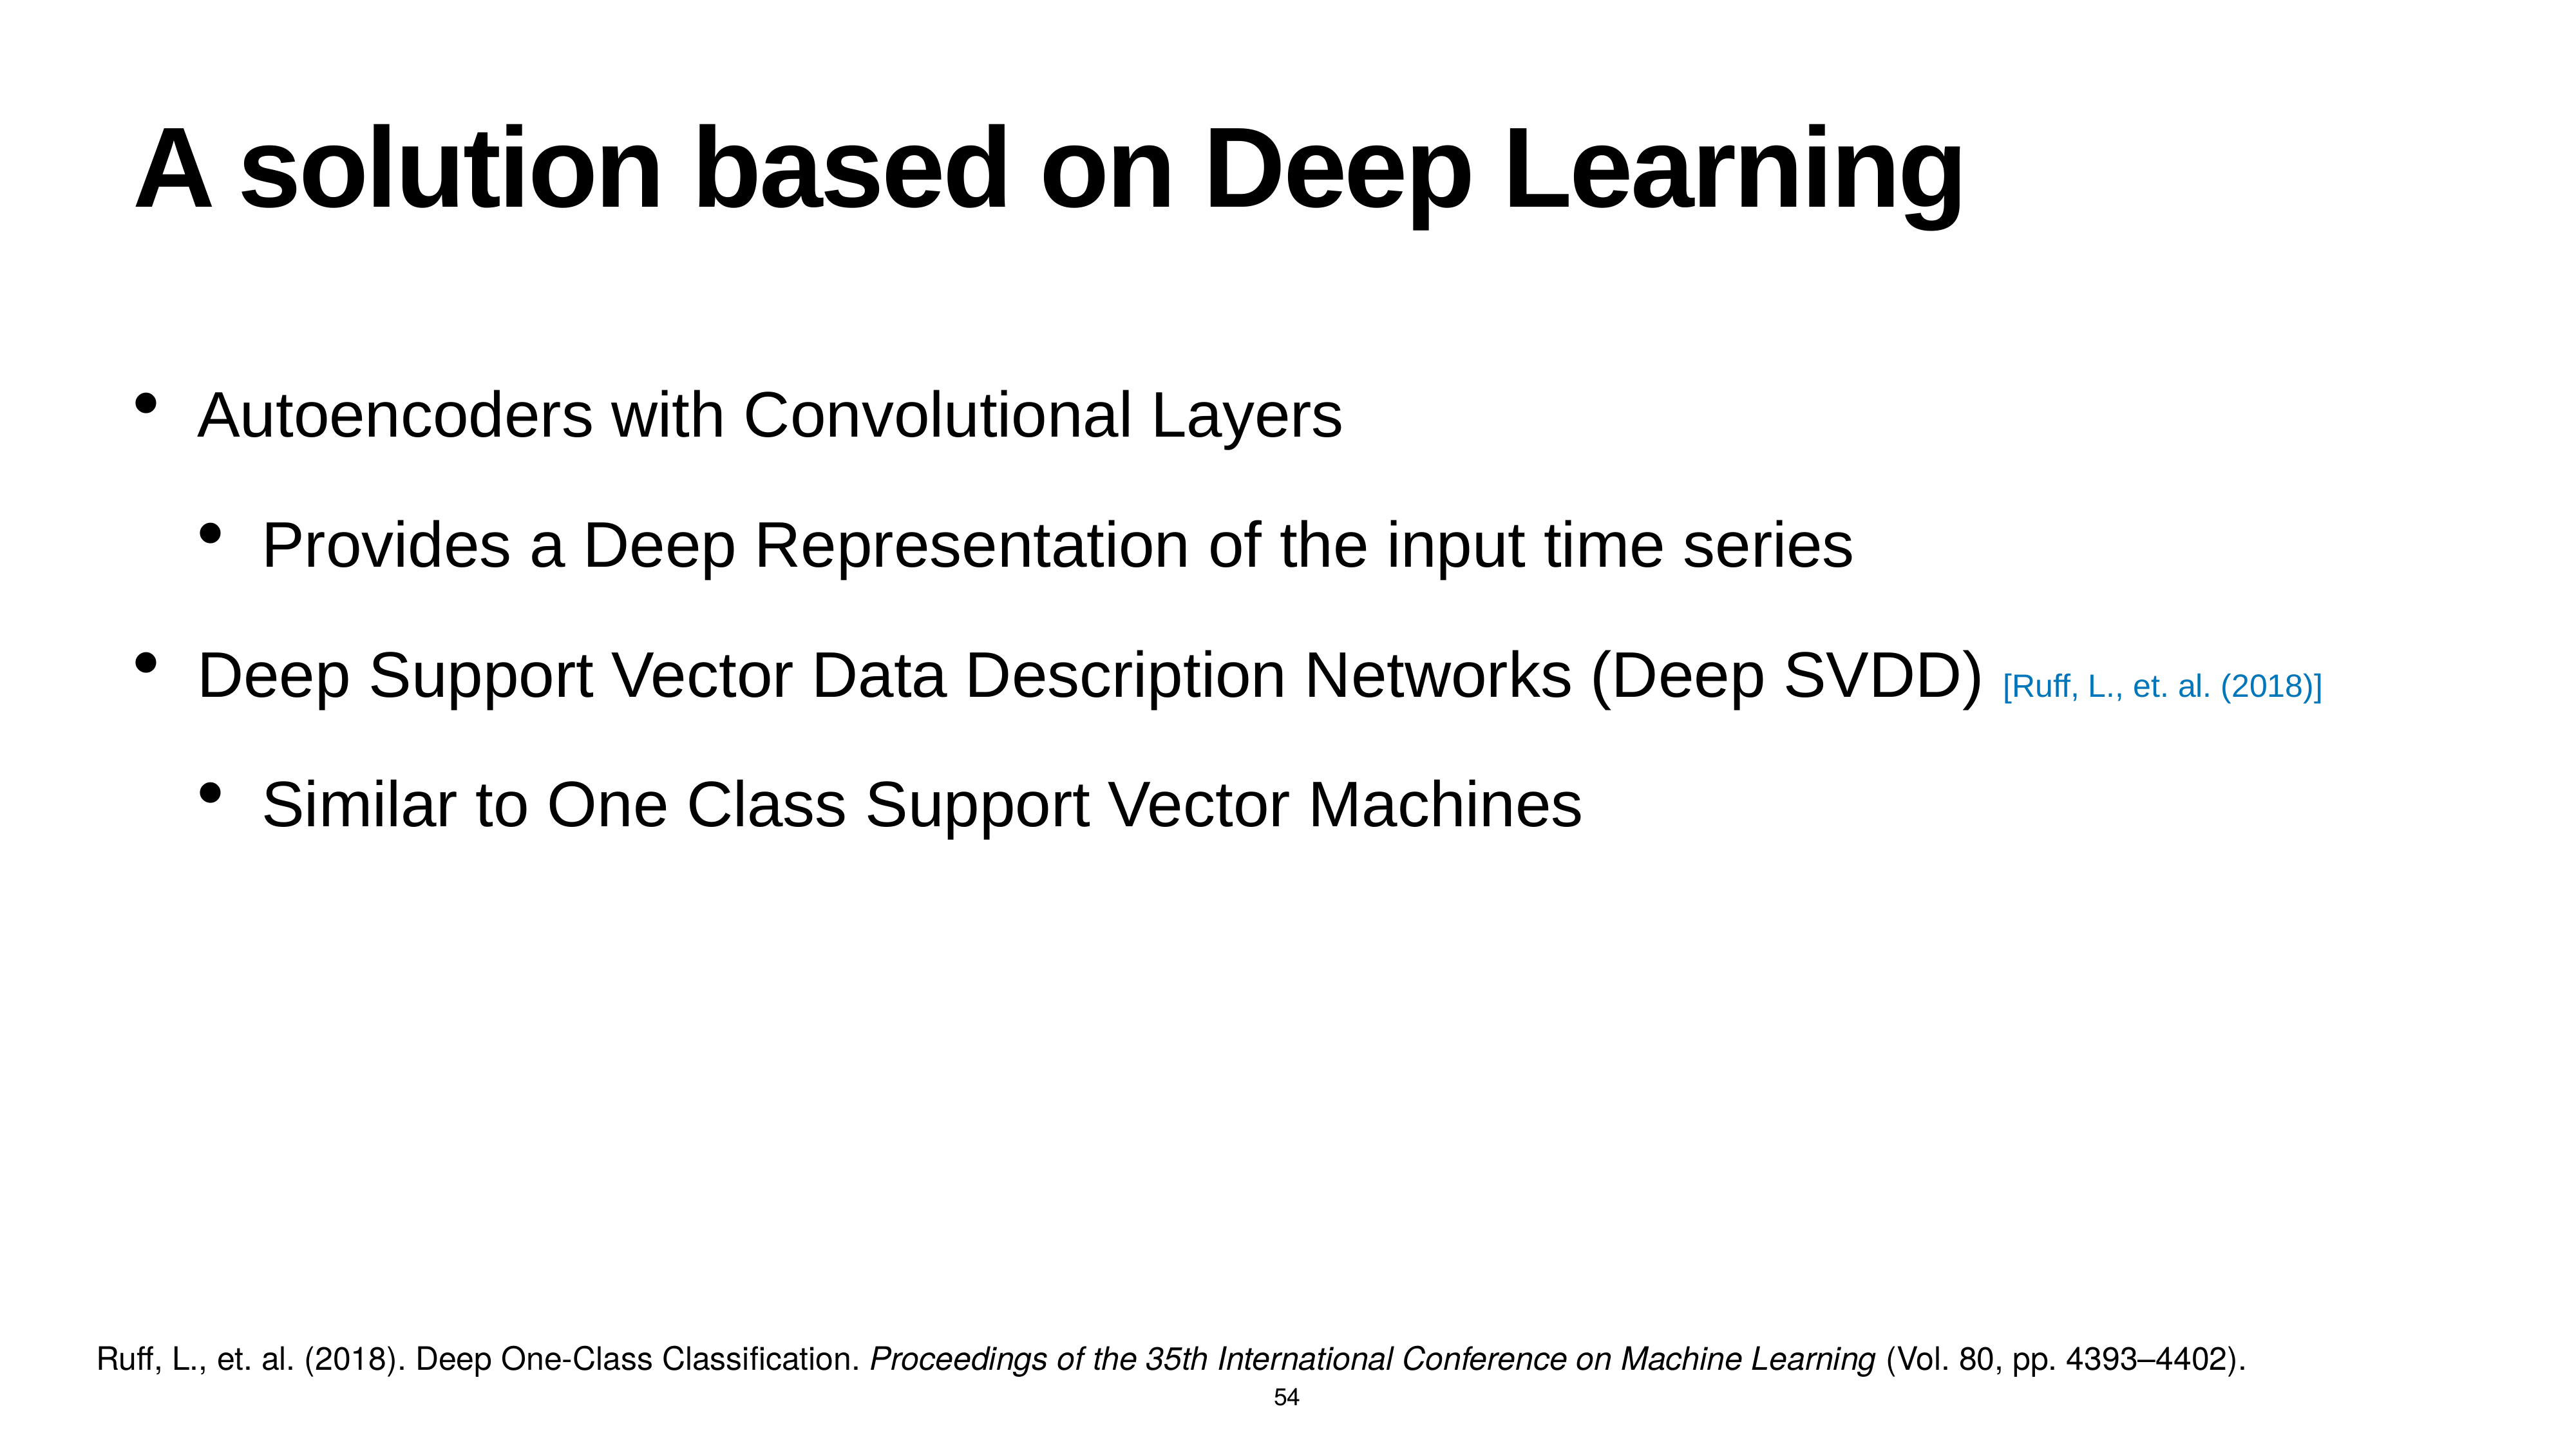

# A solution based on Deep Learning
Autoencoders with Convolutional Layers
Provides a Deep Representation of the input time series
Deep Support Vector Data Description Networks (Deep SVDD) [Ruff, L., et. al. (2018)]
Similar to One Class Support Vector Machines
Ruff, L., et. al. (2018). Deep One-Class Classification. Proceedings of the 35th International Conference on Machine Learning (Vol. 80, pp. 4393–4402).
54